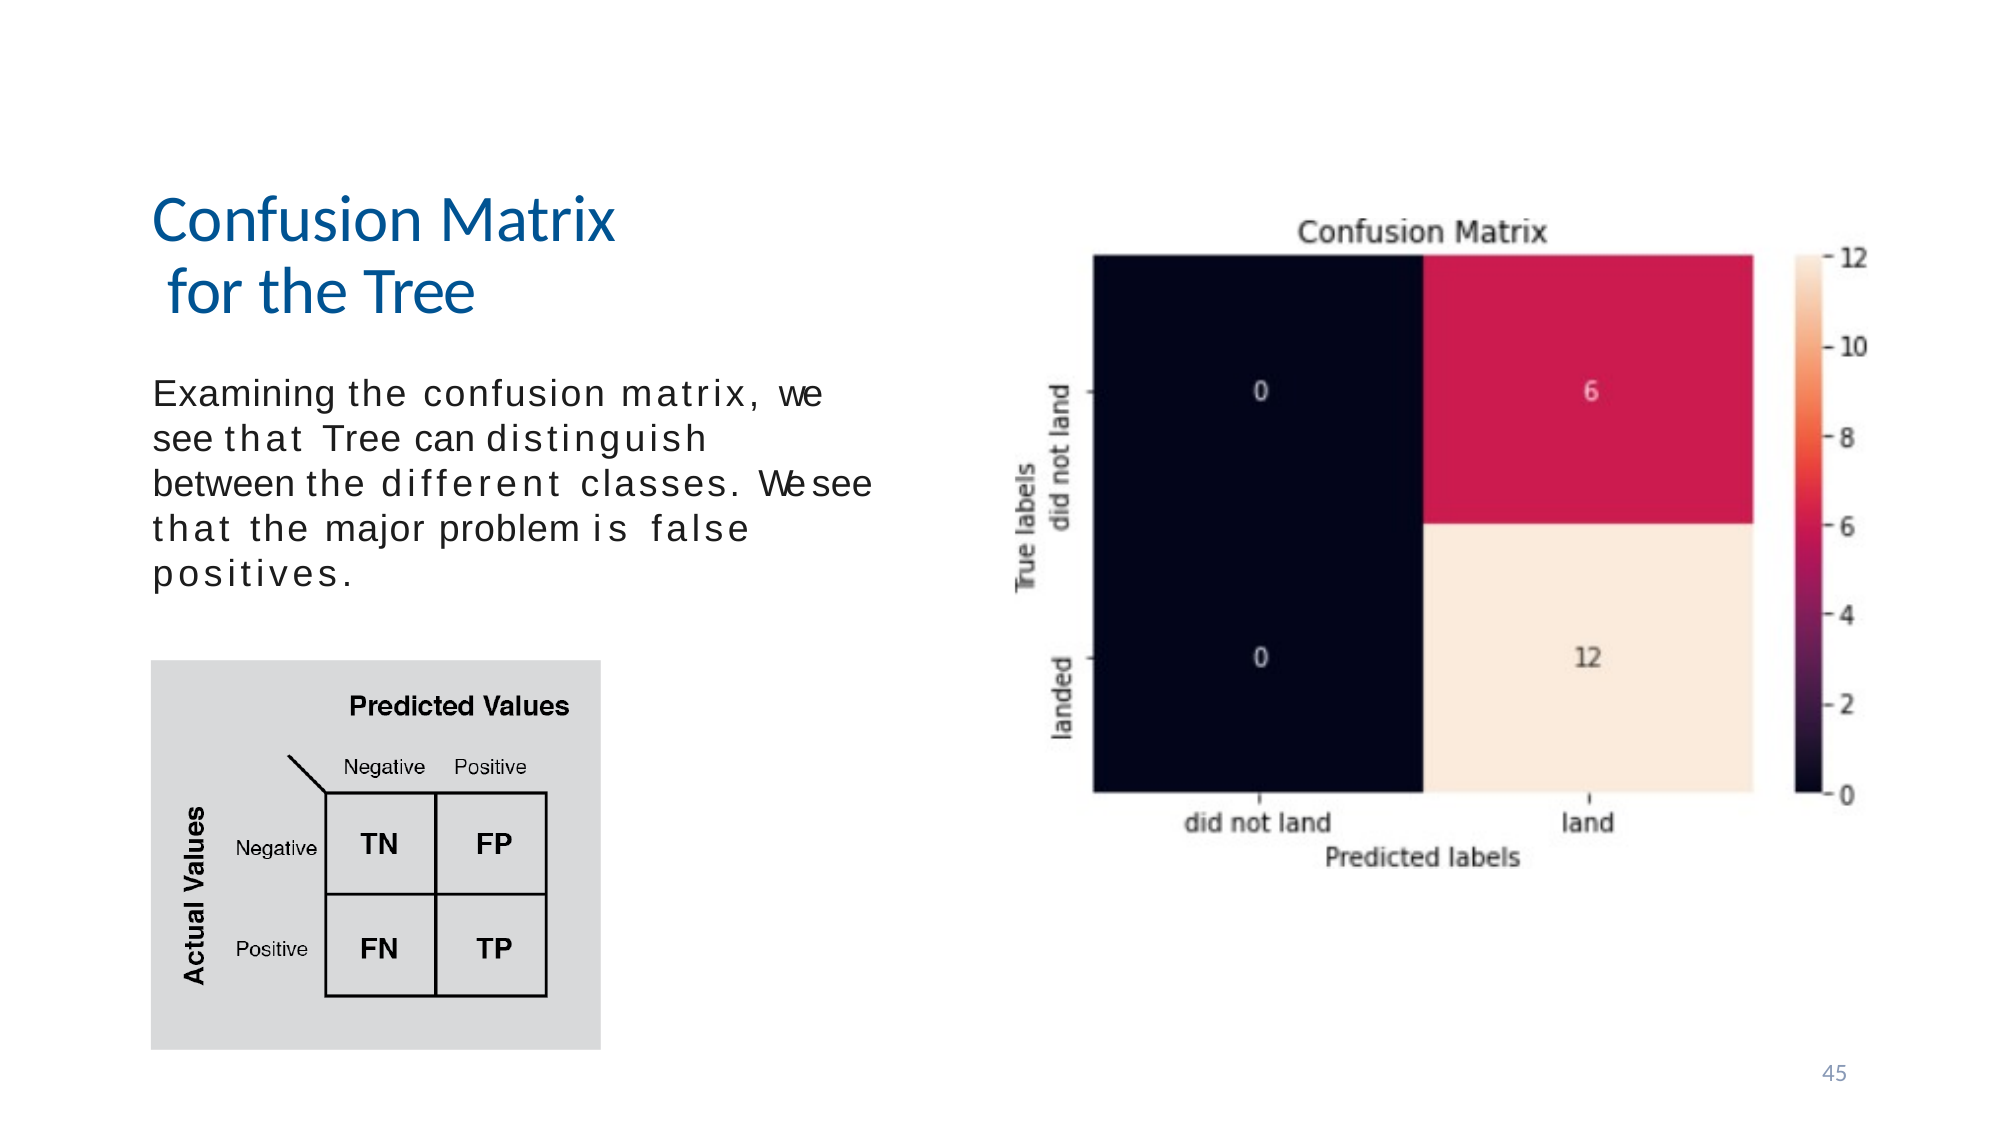

# Confusion Matrix  for the Tree

Examining the confusion matrix, we  see that Tree can distinguish  between the different classes. We  see that the major problem is false  positives.

45